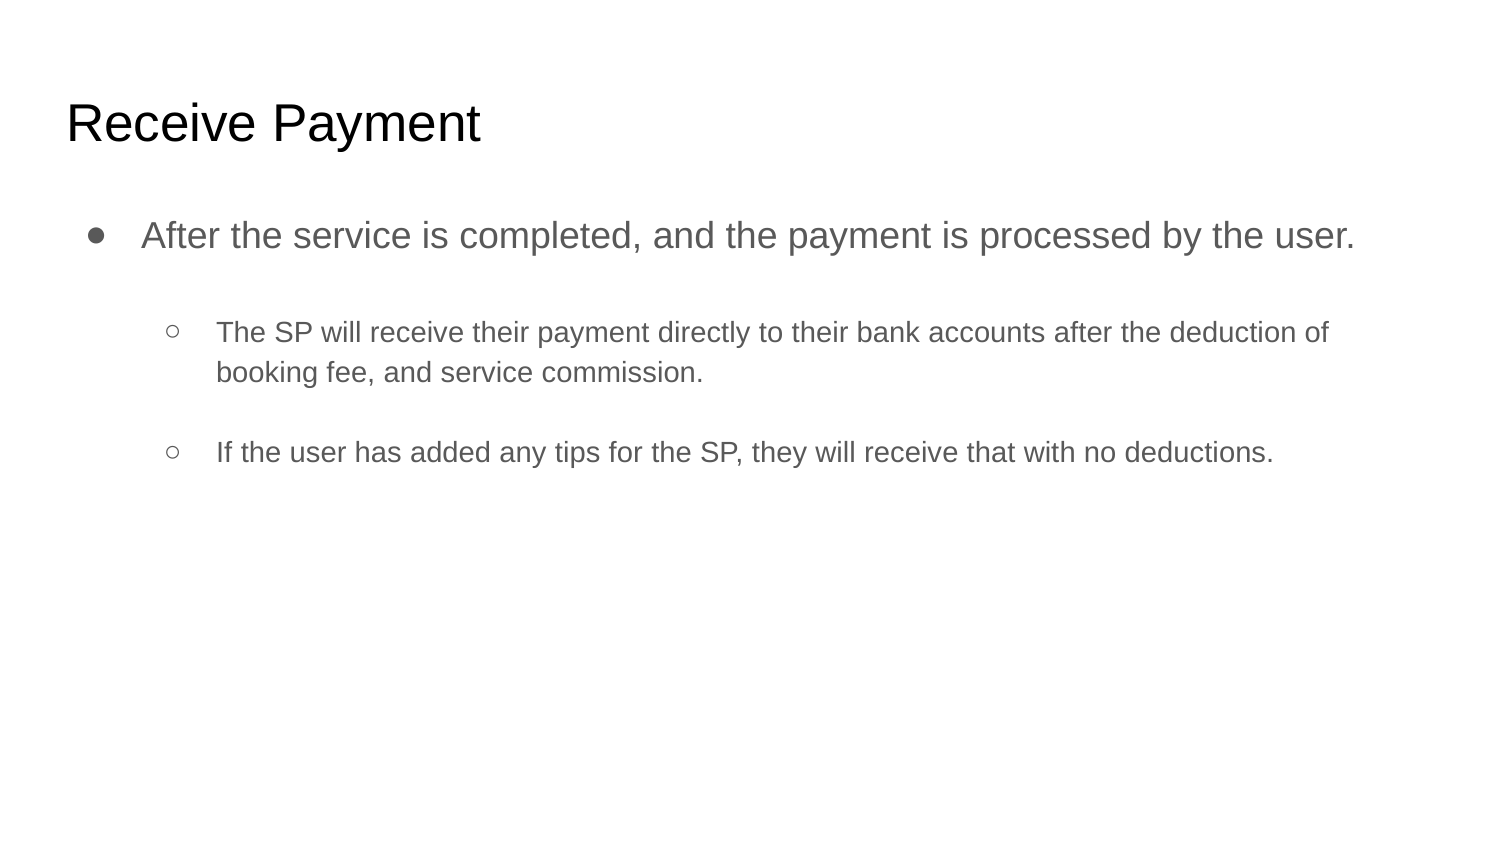

# Receive Payment
After the service is completed, and the payment is processed by the user.

The SP will receive their payment directly to their bank accounts after the deduction of booking fee, and service commission.

If the user has added any tips for the SP, they will receive that with no deductions.